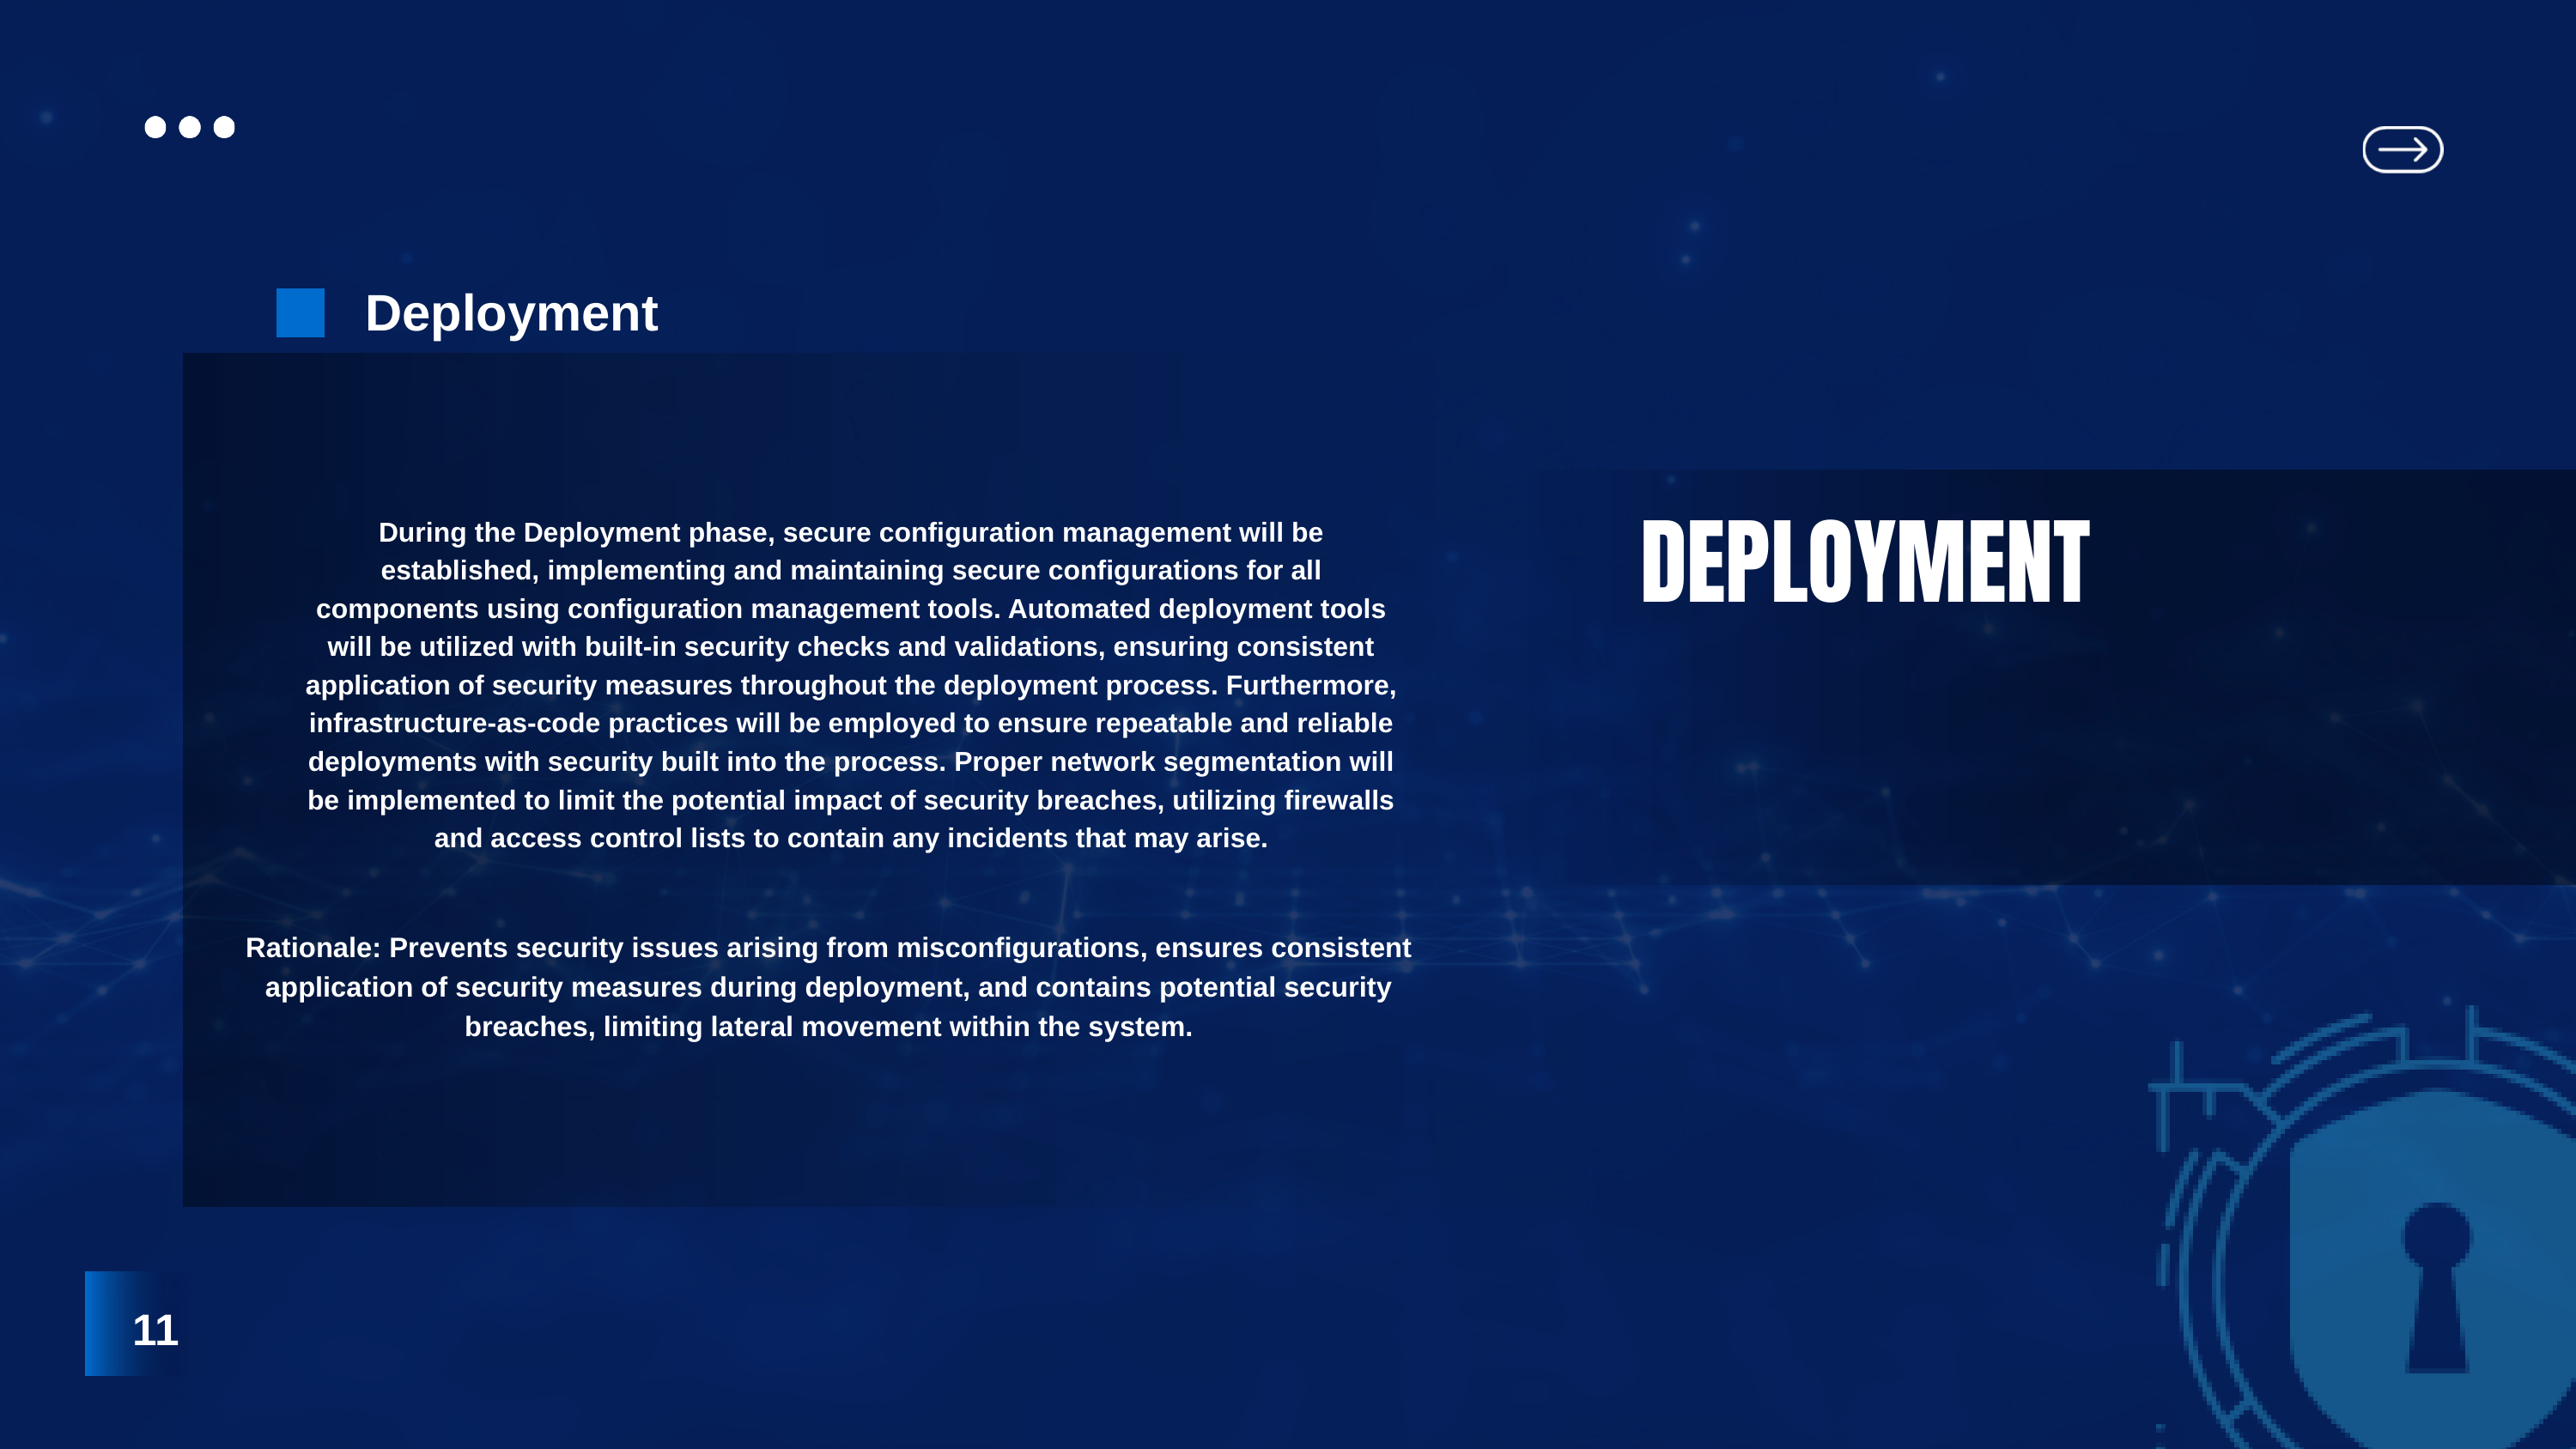

Deployment

During the Deployment phase, secure configuration management will be established, implementing and maintaining secure configurations for all components using configuration management tools. Automated deployment tools will be utilized with built-in security checks and validations, ensuring consistent application of security measures throughout the deployment process. Furthermore, infrastructure-as-code practices will be employed to ensure repeatable and reliable deployments with security built into the process. Proper network segmentation will be implemented to limit the potential impact of security breaches, utilizing firewalls and access control lists to contain any incidents that may arise.
DEPLOYMENT
Rationale: Prevents security issues arising from misconfigurations, ensures consistent application of security measures during deployment, and contains potential security breaches, limiting lateral movement within the system.

11